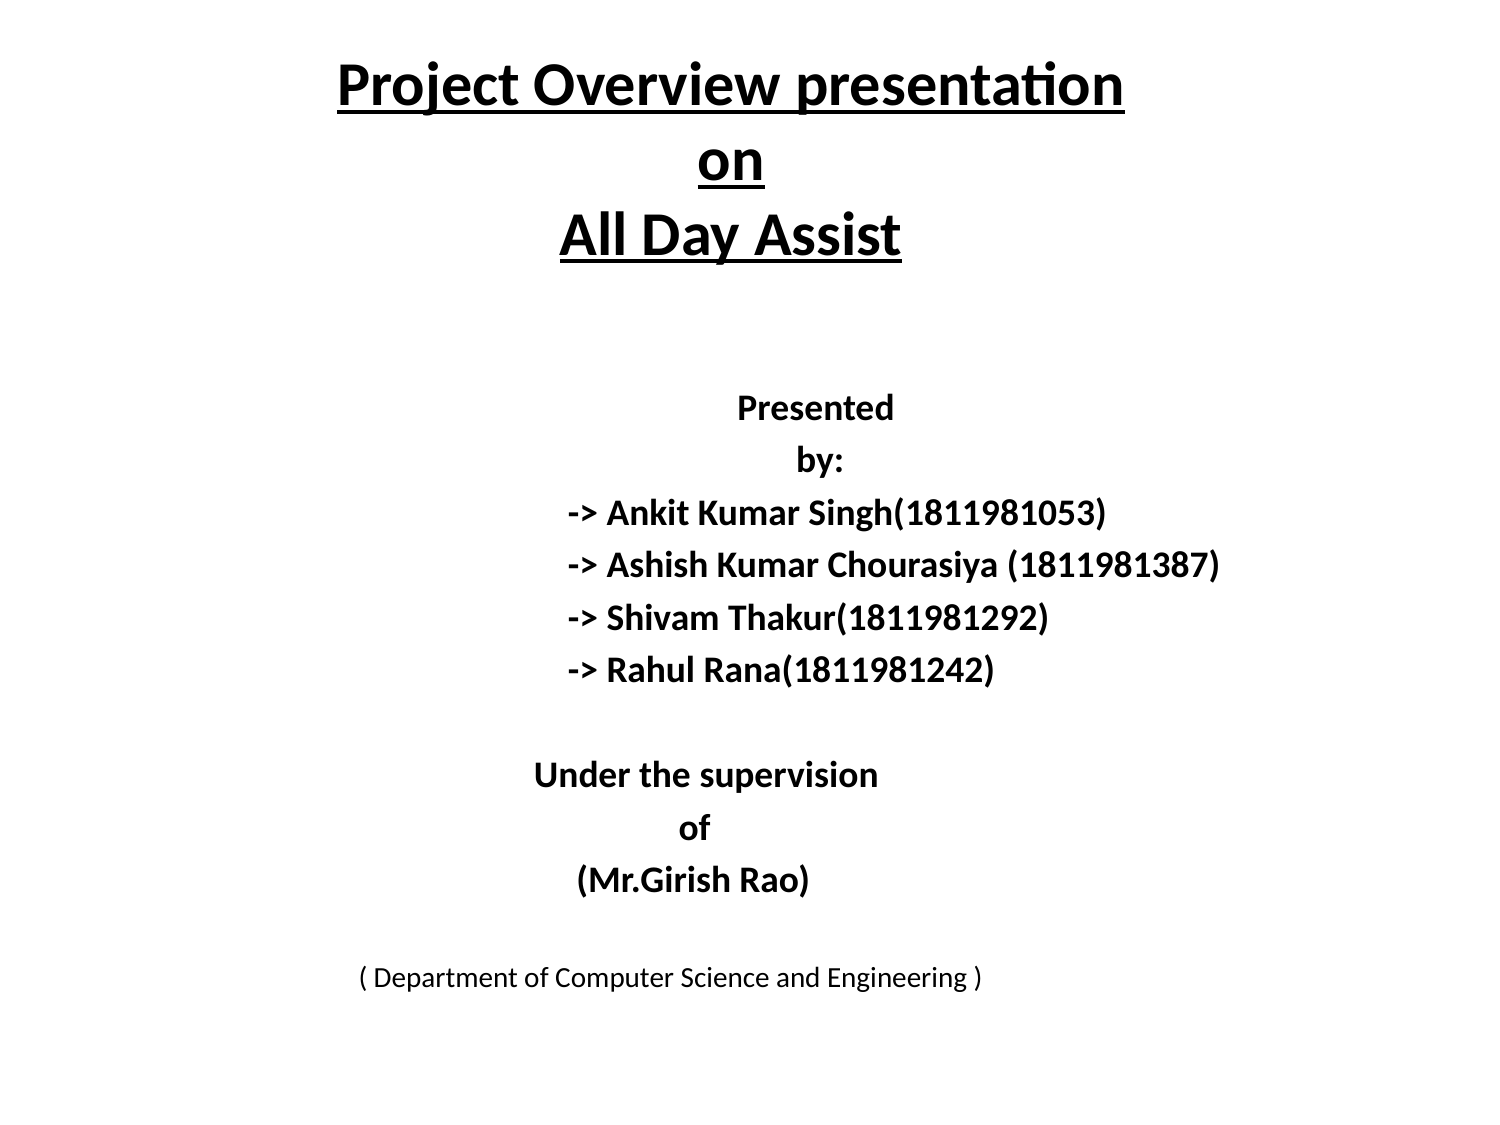

# Project Overview presentation on All Day Assist
Presented
by:
                                           -> Ankit Kumar Singh(1811981053)
                                           -> Ashish Kumar Chourasiya (1811981387)
                                           -> Shivam Thakur(1811981292)
                                           -> Rahul Rana(1811981242)

                                       Under the supervision
                                                        of
                                            (Mr.Girish Rao)

                        ( Department of Computer Science and Engineering )